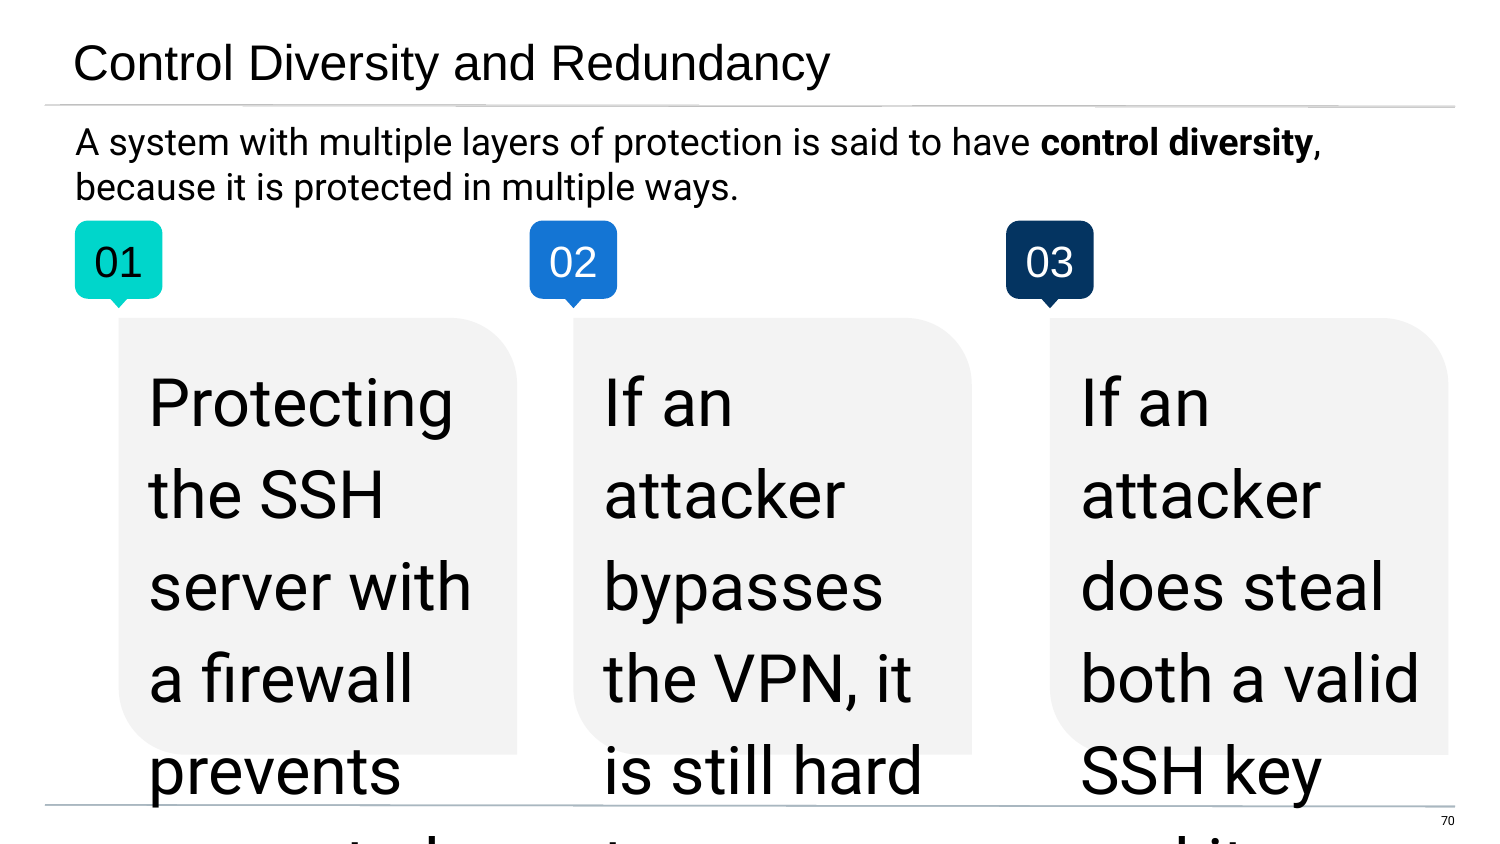

# Control Diversity and Redundancy
A system with multiple layers of protection is said to have control diversity, because it is protected in multiple ways.

Protecting the SSH server with a firewall prevents unwanted connections from unintentional attackers.
If an attacker bypasses the VPN, it is still hard to compromise the server. Users must authenticate with SSH keys and passwords, so attackers can't easily brute-force the login.
If an attacker does steal both a valid SSH key and its password, they will only be able to compromise the server for a limited time, since the stolen key will expire after, at most, three months.

70